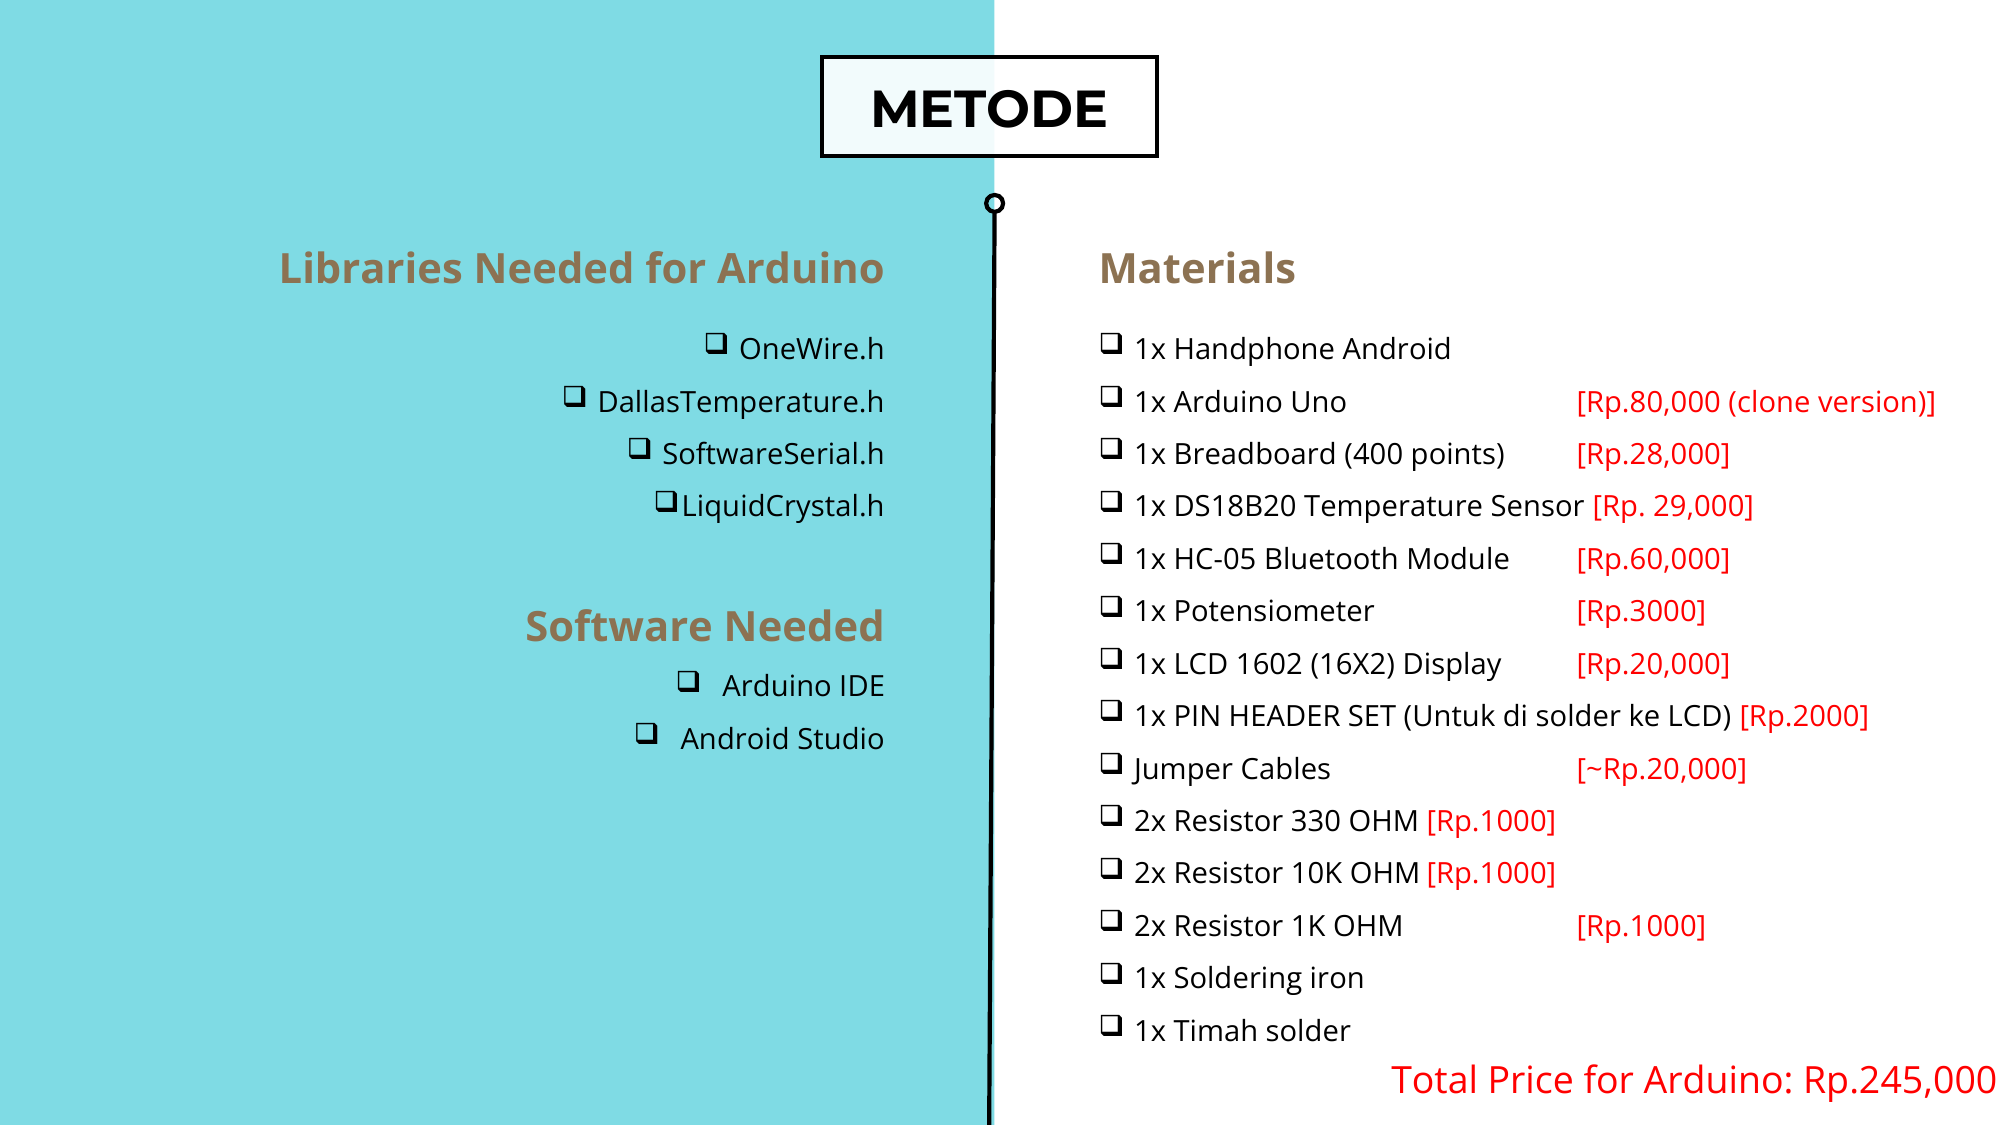

METODE

Libraries Needed for Arduino
 OneWire.h
 DallasTemperature.h
 SoftwareSerial.h
LiquidCrystal.h

Software Needed
Arduino IDE
Android Studio

Materials
 1x Handphone Android
 1x Arduino Uno		[Rp.80,000 (clone version)]
 1x Breadboard (400 points) 	[Rp.28,000]
 1x DS18B20 Temperature Sensor [Rp. 29,000]
 1x HC-05 Bluetooth Module	[Rp.60,000]
 1x Potensiometer		[Rp.3000]
 1x LCD 1602 (16X2) Display	[Rp.20,000]
 1x PIN HEADER SET (Untuk di solder ke LCD) [Rp.2000]
 Jumper Cables		[~Rp.20,000]
 2x Resistor 330 OHM	[Rp.1000]
 2x Resistor 10K OHM	[Rp.1000]
 2x Resistor 1K OHM		[Rp.1000]
 1x Soldering iron
 1x Timah solder
Total Price for Arduino: Rp.245,000